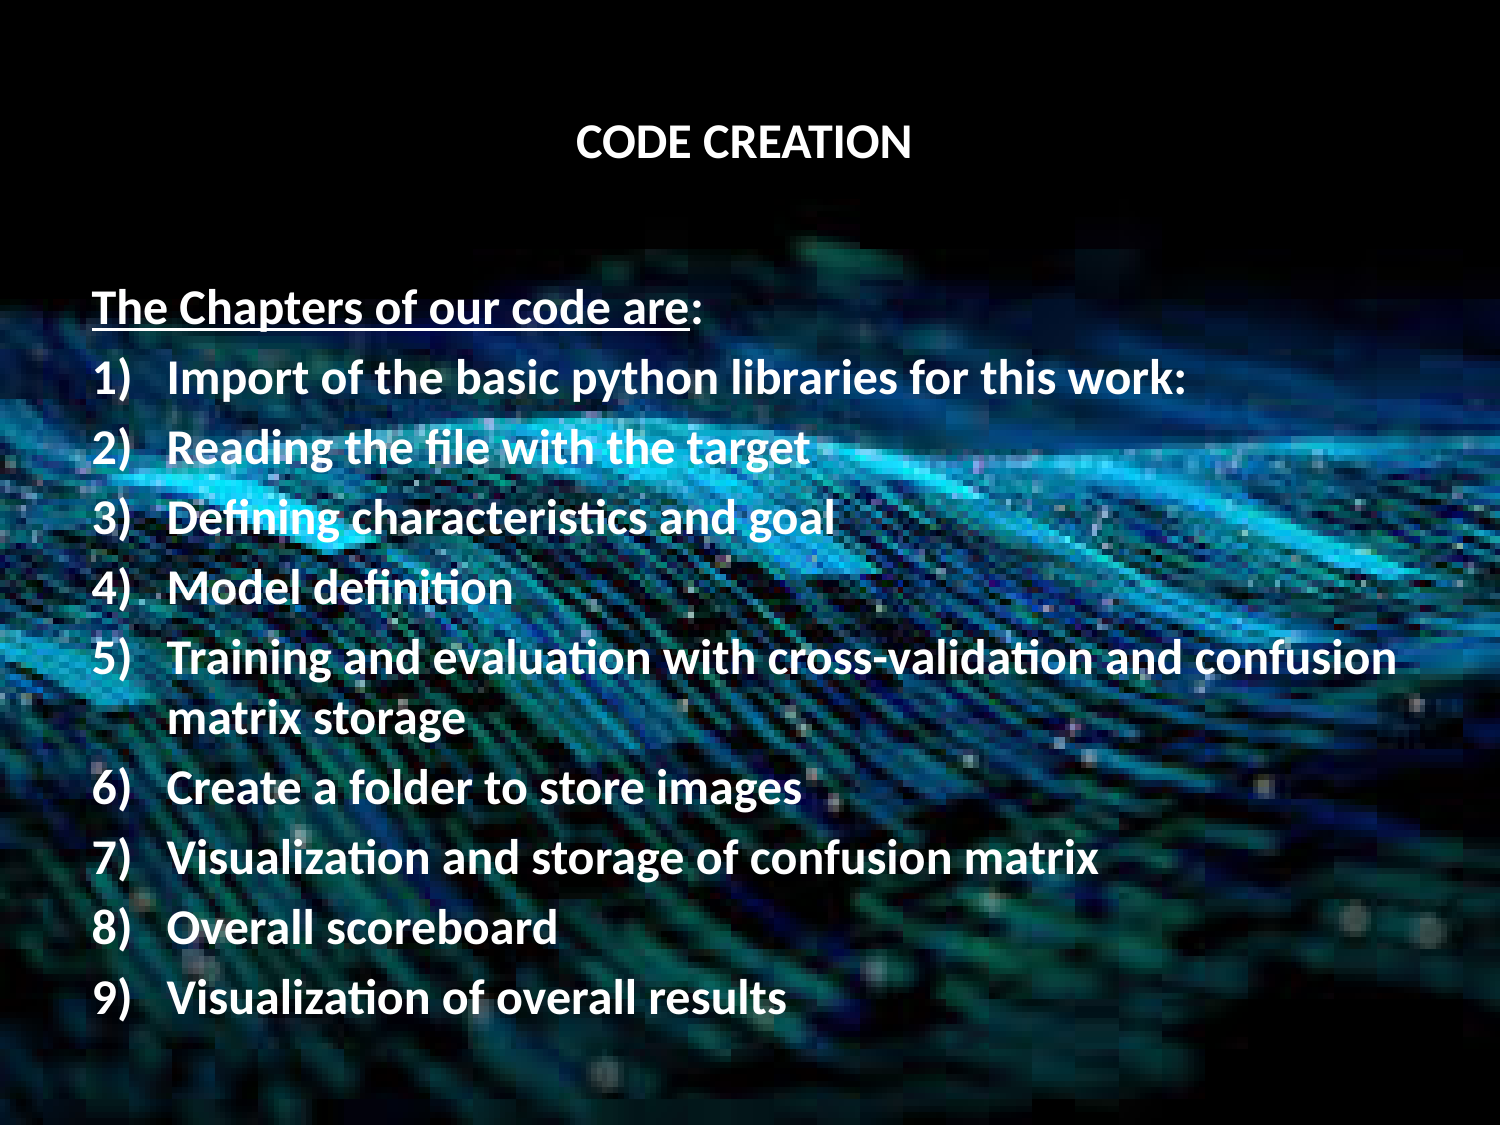

# CODE CREATION
The Chapters of our code are:
Import of the basic python libraries for this work:
Reading the file with the target
Defining characteristics and goal
Model definition
Training and evaluation with cross-validation and confusion matrix storage
Create a folder to store images
Visualization and storage of confusion matrix
Overall scoreboard
Visualization of overall results